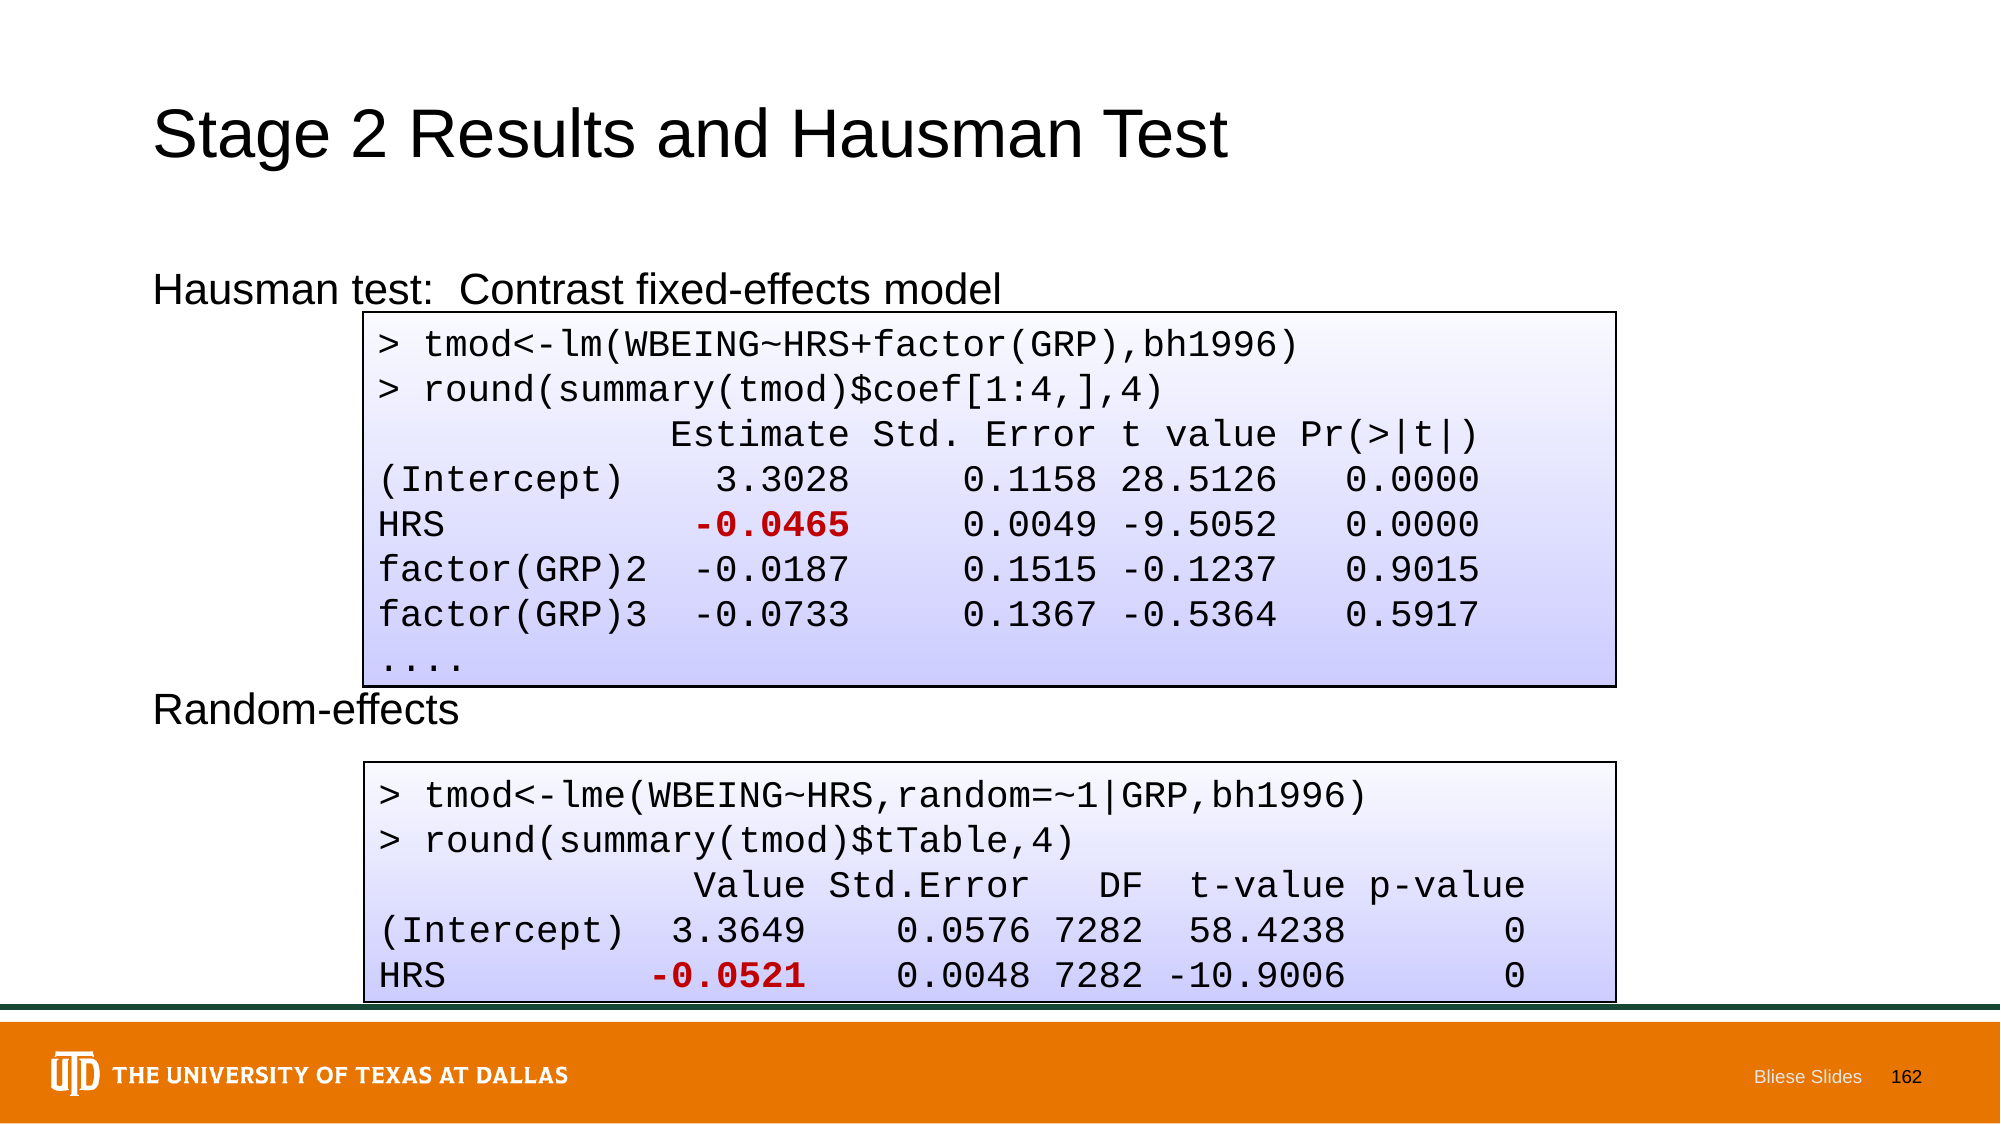

# Stage 2 Results and Hausman Test
Hausman test:  Contrast fixed-effects model

Random-effects

> tmod<-lm(WBEING~HRS+factor(GRP),bh1996)
> round(summary(tmod)$coef[1:4,],4)
             Estimate Std. Error t value Pr(>|t|)
(Intercept)    3.3028     0.1158 28.5126   0.0000
HRS           -0.0465     0.0049 -9.5052   0.0000
factor(GRP)2  -0.0187     0.1515 -0.1237   0.9015
factor(GRP)3  -0.0733     0.1367 -0.5364   0.5917
....
> tmod<-lme(WBEING~HRS,random=~1|GRP,bh1996)
> round(summary(tmod)$tTable,4)
              Value Std.Error   DF  t-value p-value
(Intercept)  3.3649    0.0576 7282  58.4238       0
HRS         -0.0521    0.0048 7282 -10.9006       0
Bliese Slides
162